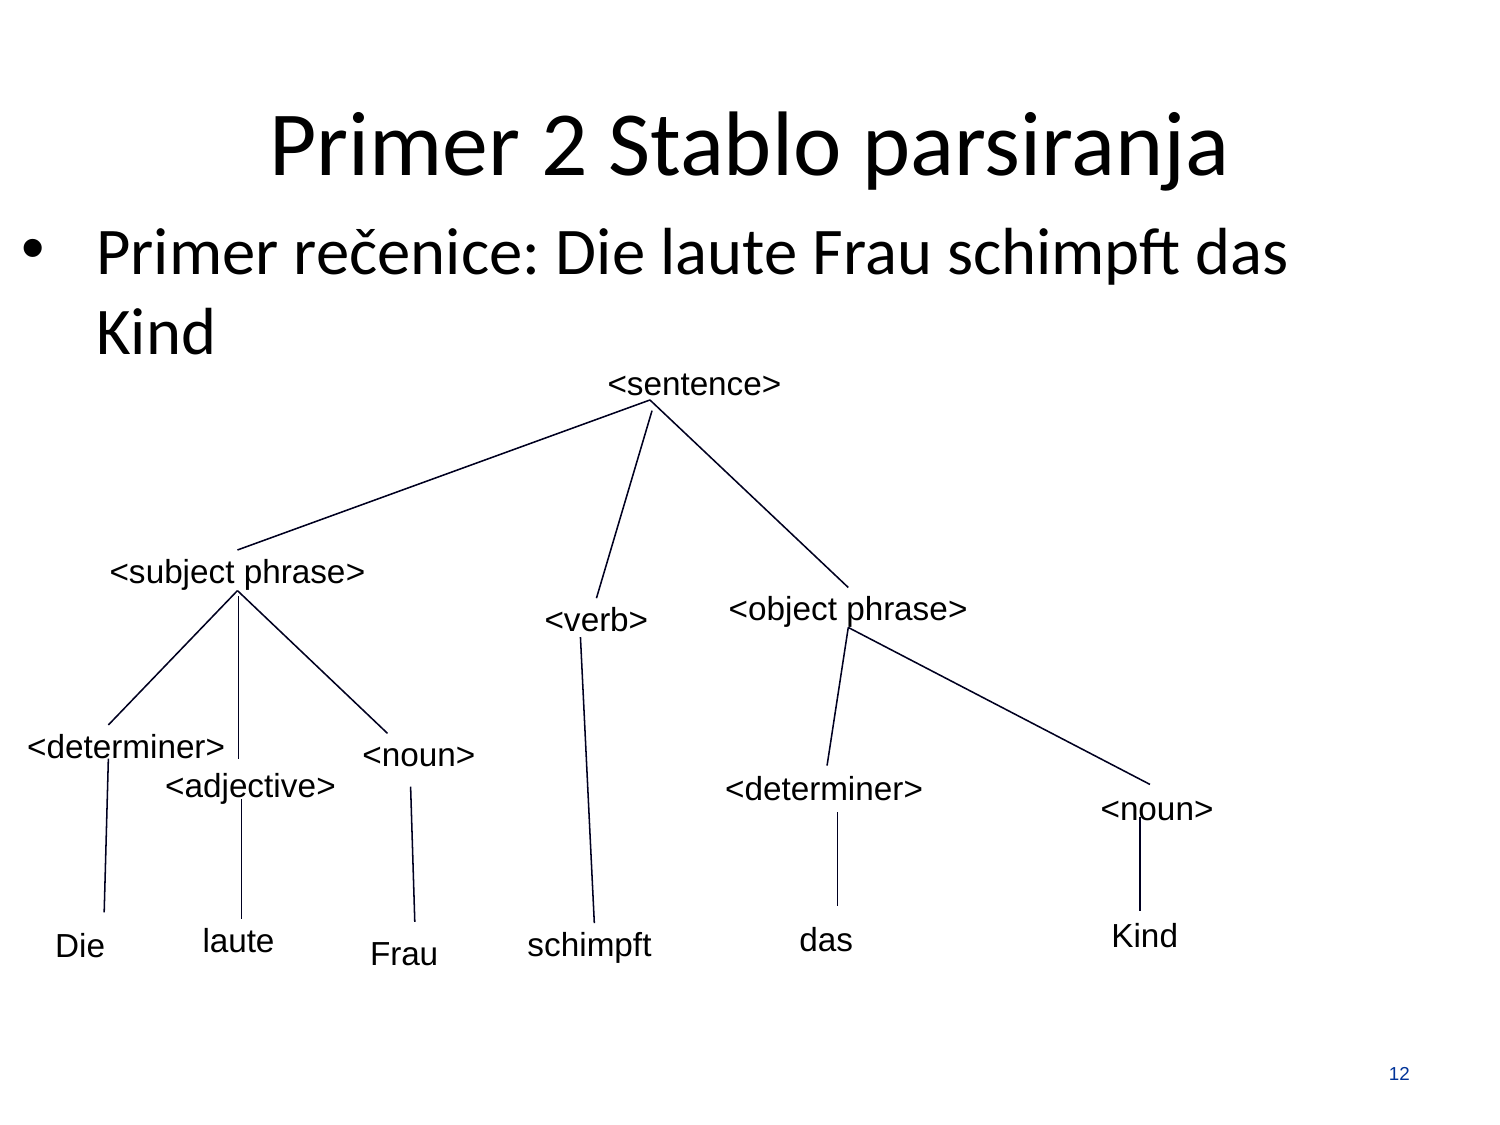

# Primer 2 Stablo parsiranja
Primer rečenice: Die laute Frau schimpft das Kind
<sentence>
<subject phrase>
<object phrase>
<verb>
<determiner>
<noun>
<adjective>
<determiner>
<noun>
Kind
das
laute
schimpft
Die
Frau
12